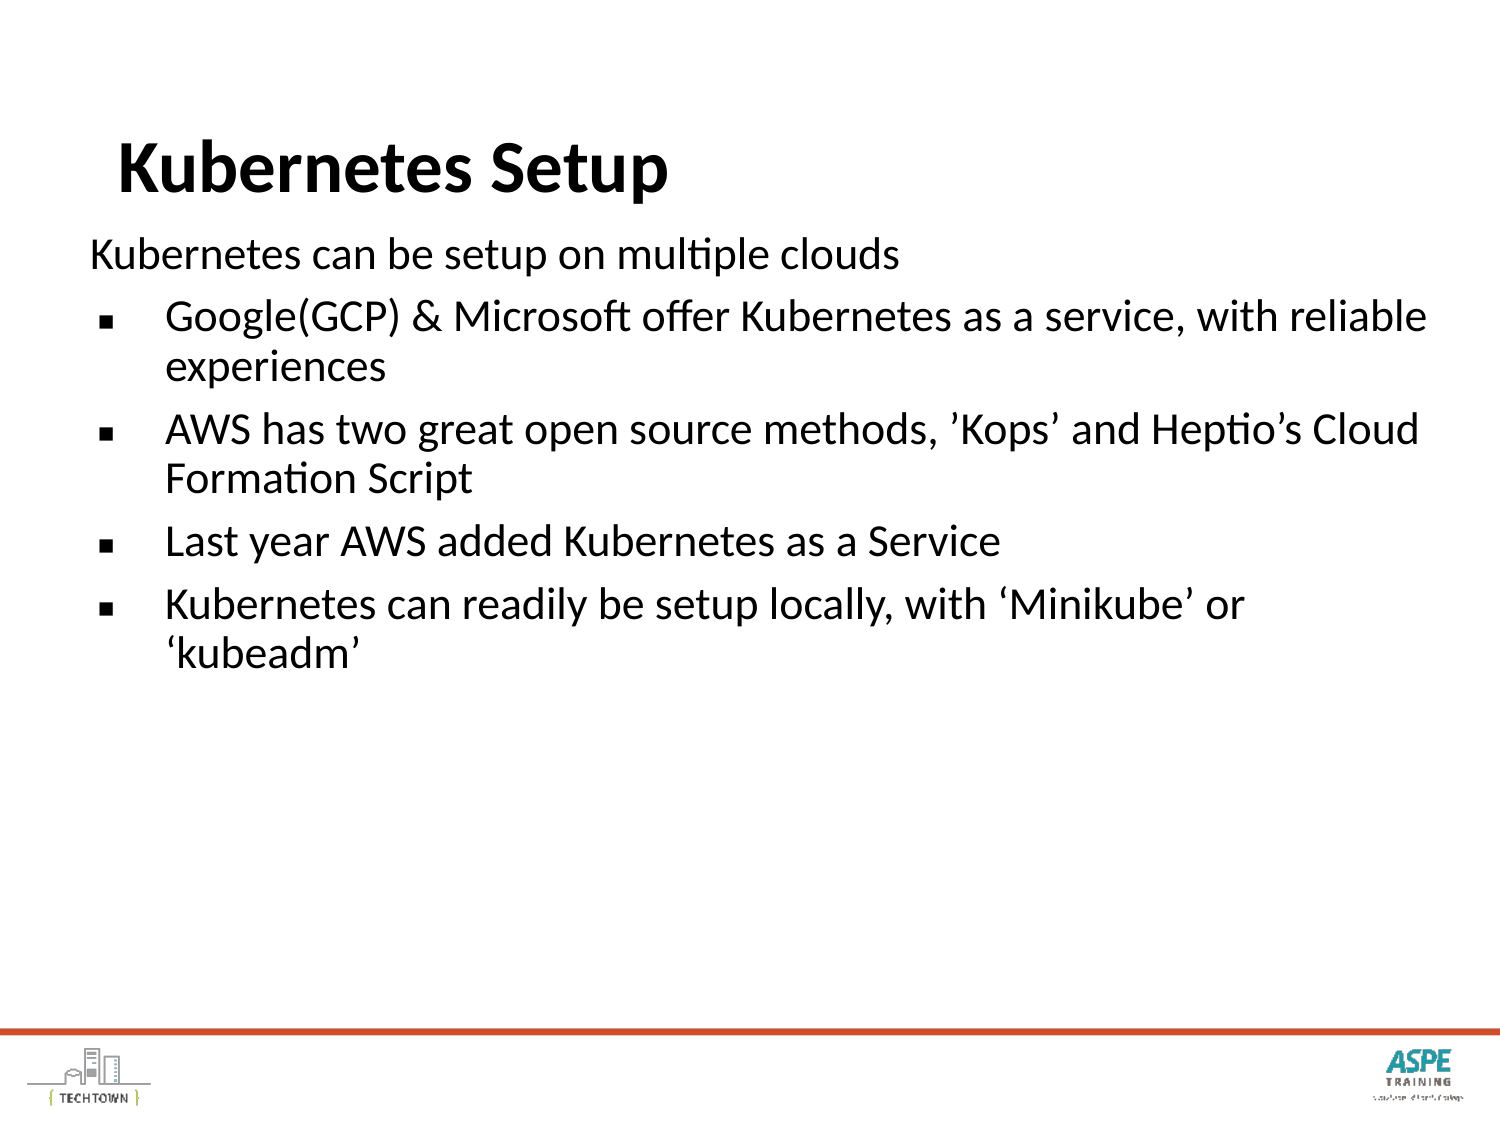

# Kubernetes Setup
Kubernetes can be setup on multiple clouds
Google(GCP) & Microsoft offer Kubernetes as a service, with reliable experiences
AWS has two great open source methods, ’Kops’ and Heptio’s Cloud Formation Script
Last year AWS added Kubernetes as a Service
Kubernetes can readily be setup locally, with ‘Minikube’ or ‘kubeadm’